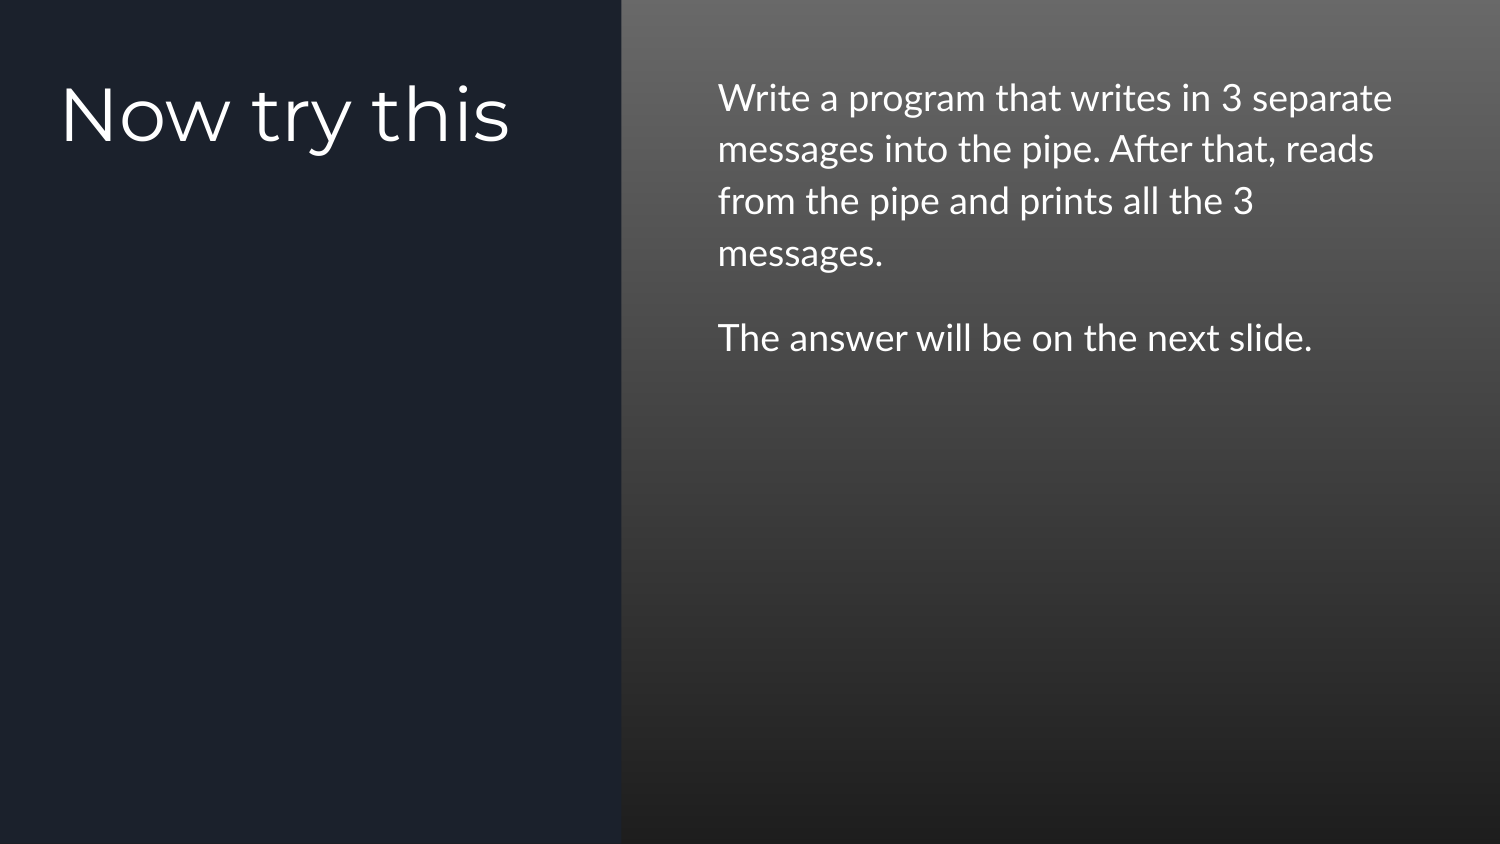

# Now try this
Write a program that writes in 3 separate messages into the pipe. After that, reads from the pipe and prints all the 3 messages.
The answer will be on the next slide.